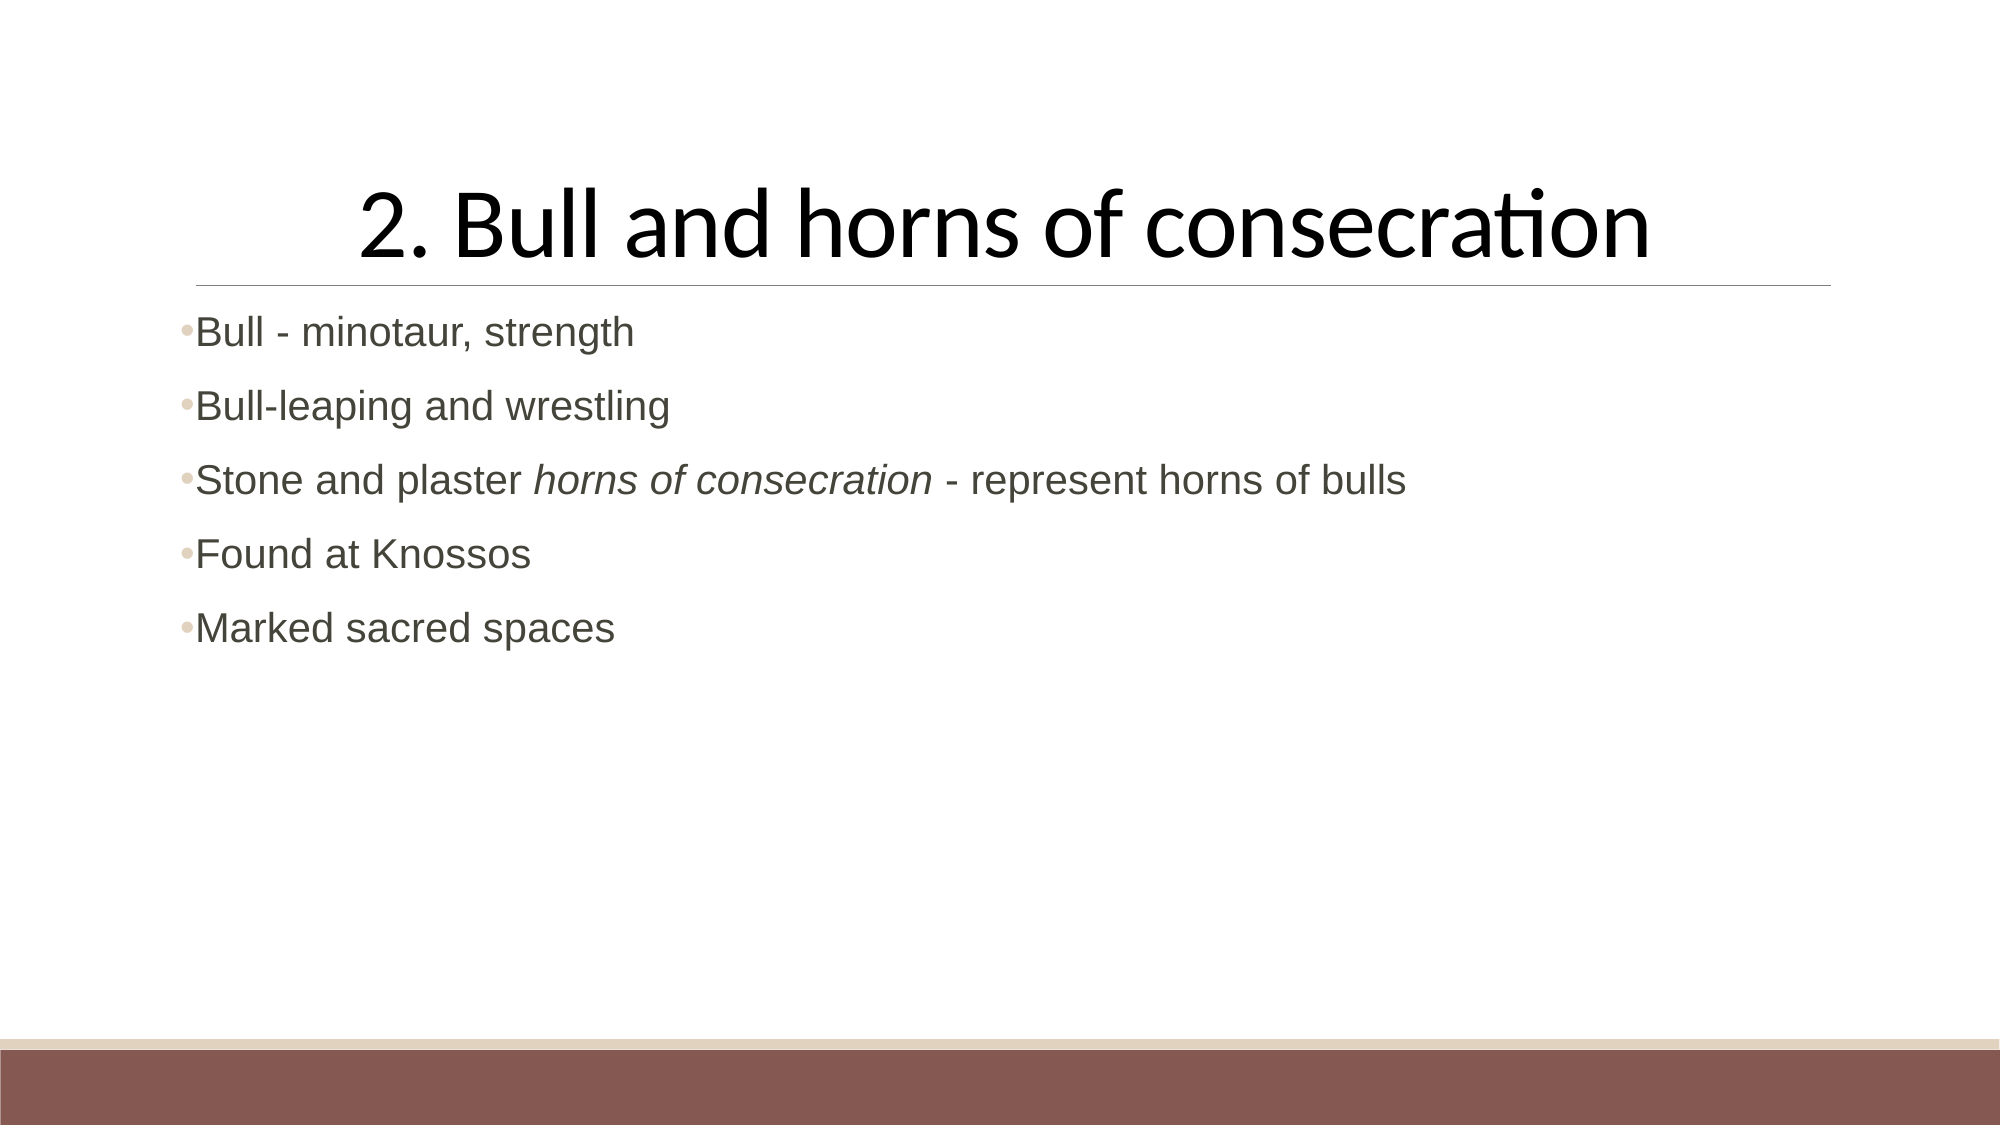

# 2. Bull and horns of consecration
Bull - minotaur, strength
Bull-leaping and wrestling
Stone and plaster horns of consecration - represent horns of bulls
Found at Knossos
Marked sacred spaces